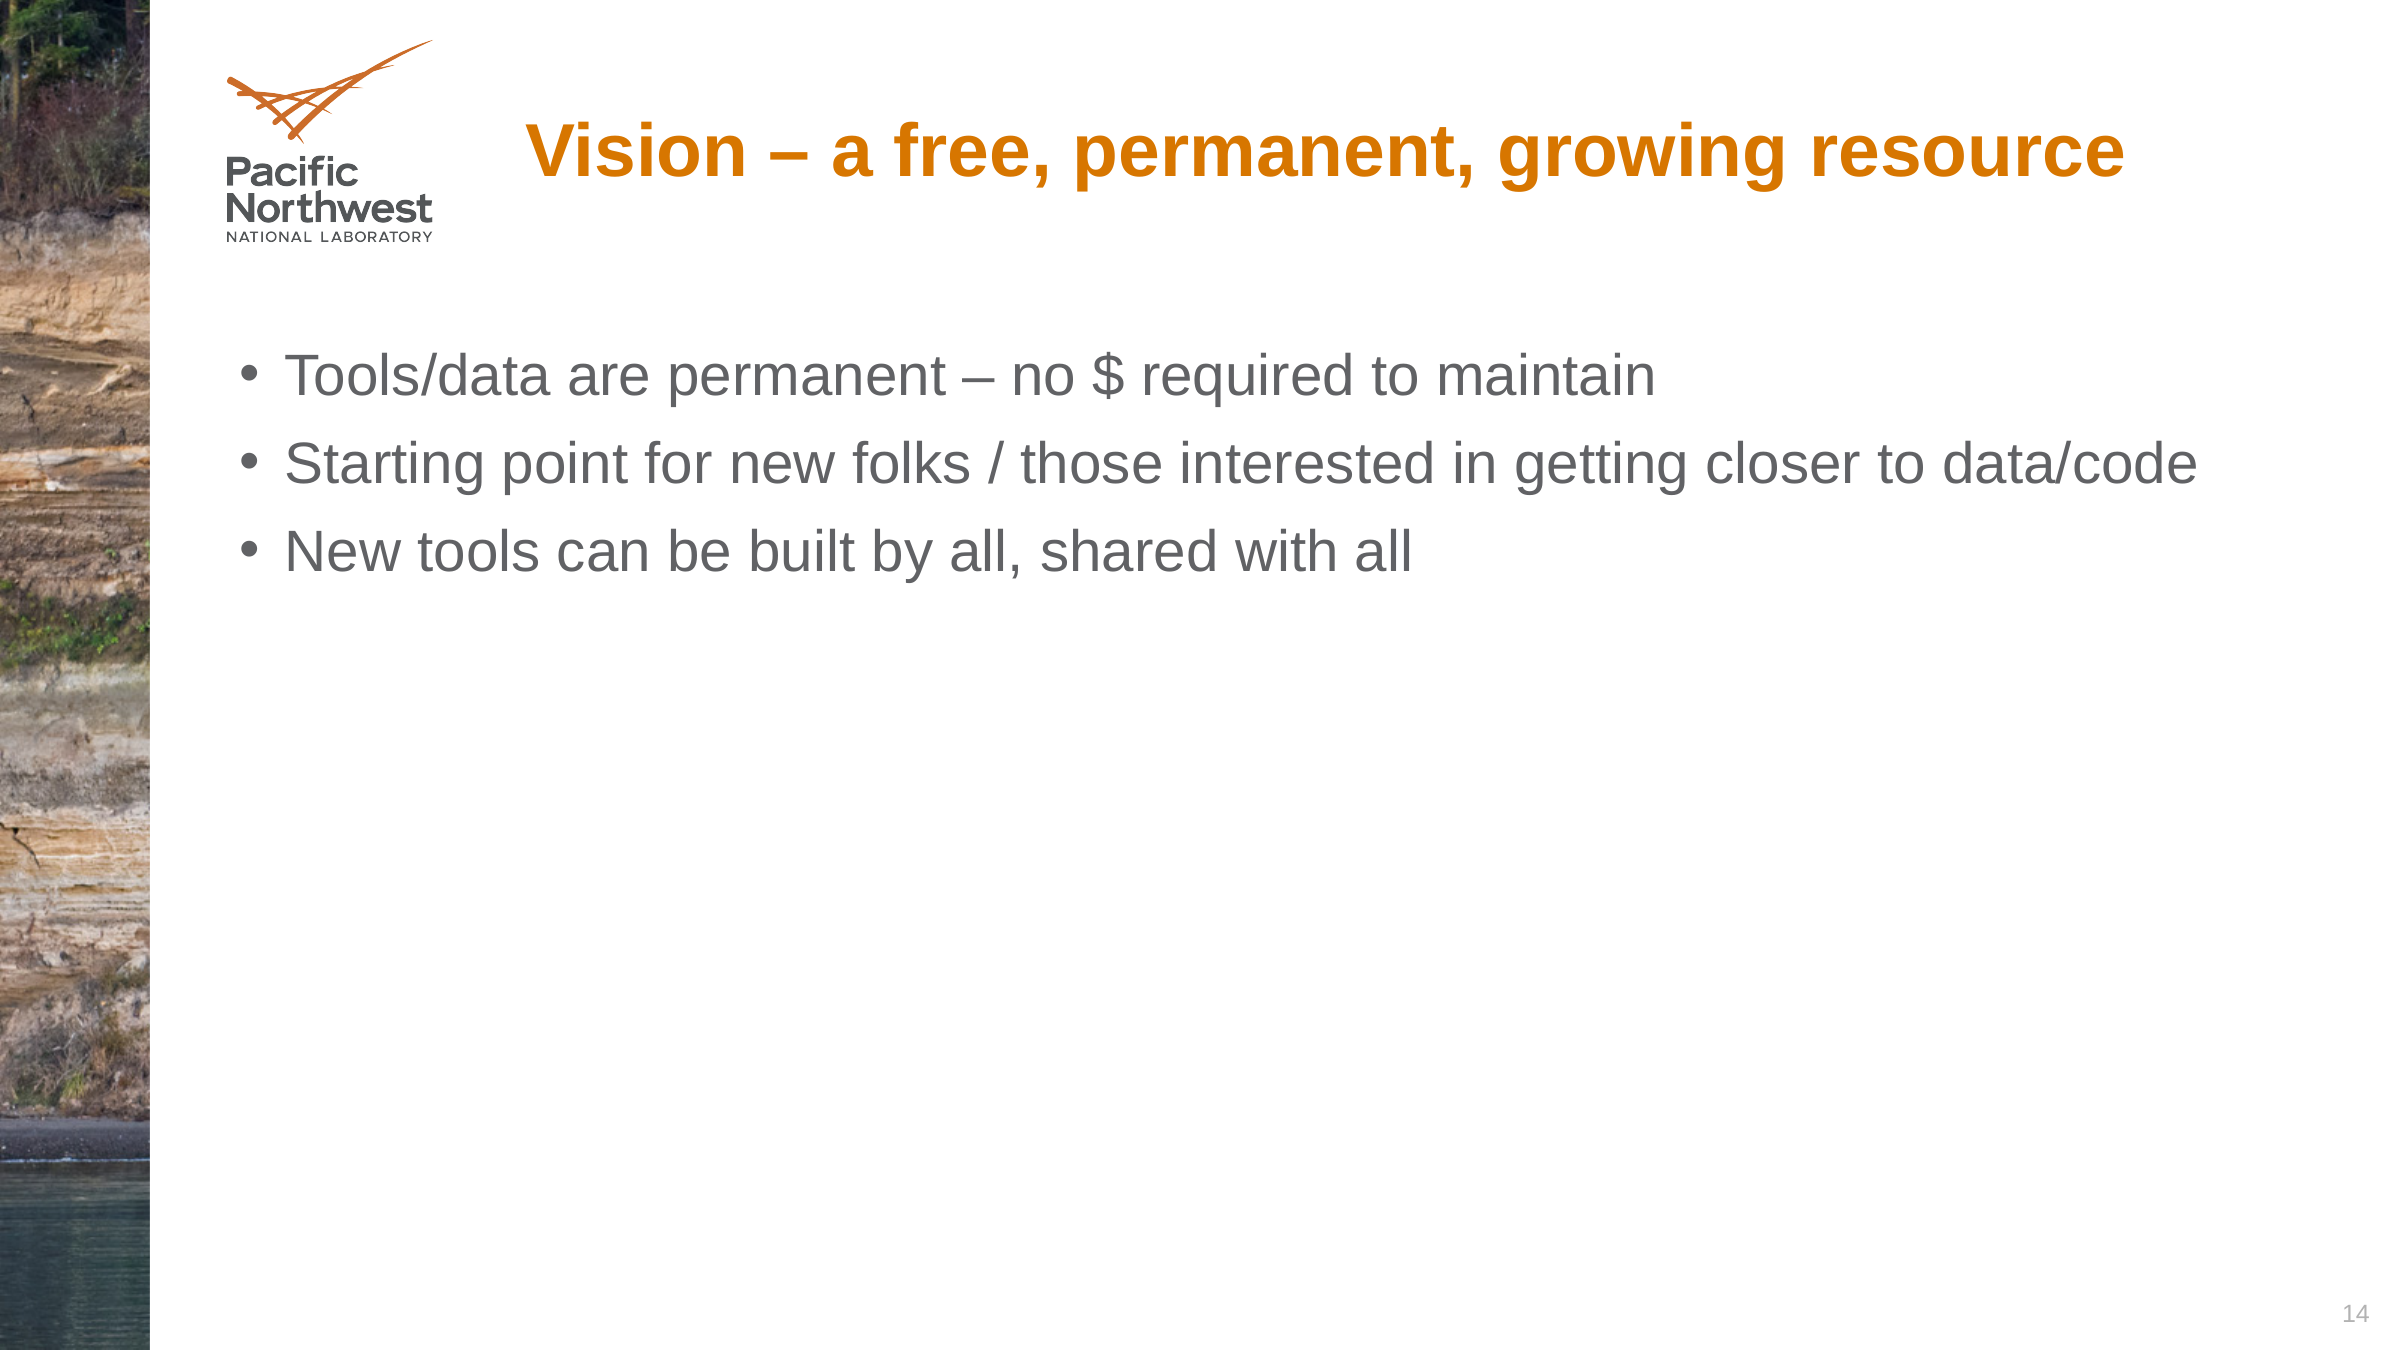

# Vision – a free, permanent, growing resource
Tools/data are permanent – no $ required to maintain
Starting point for new folks / those interested in getting closer to data/code
New tools can be built by all, shared with all

14